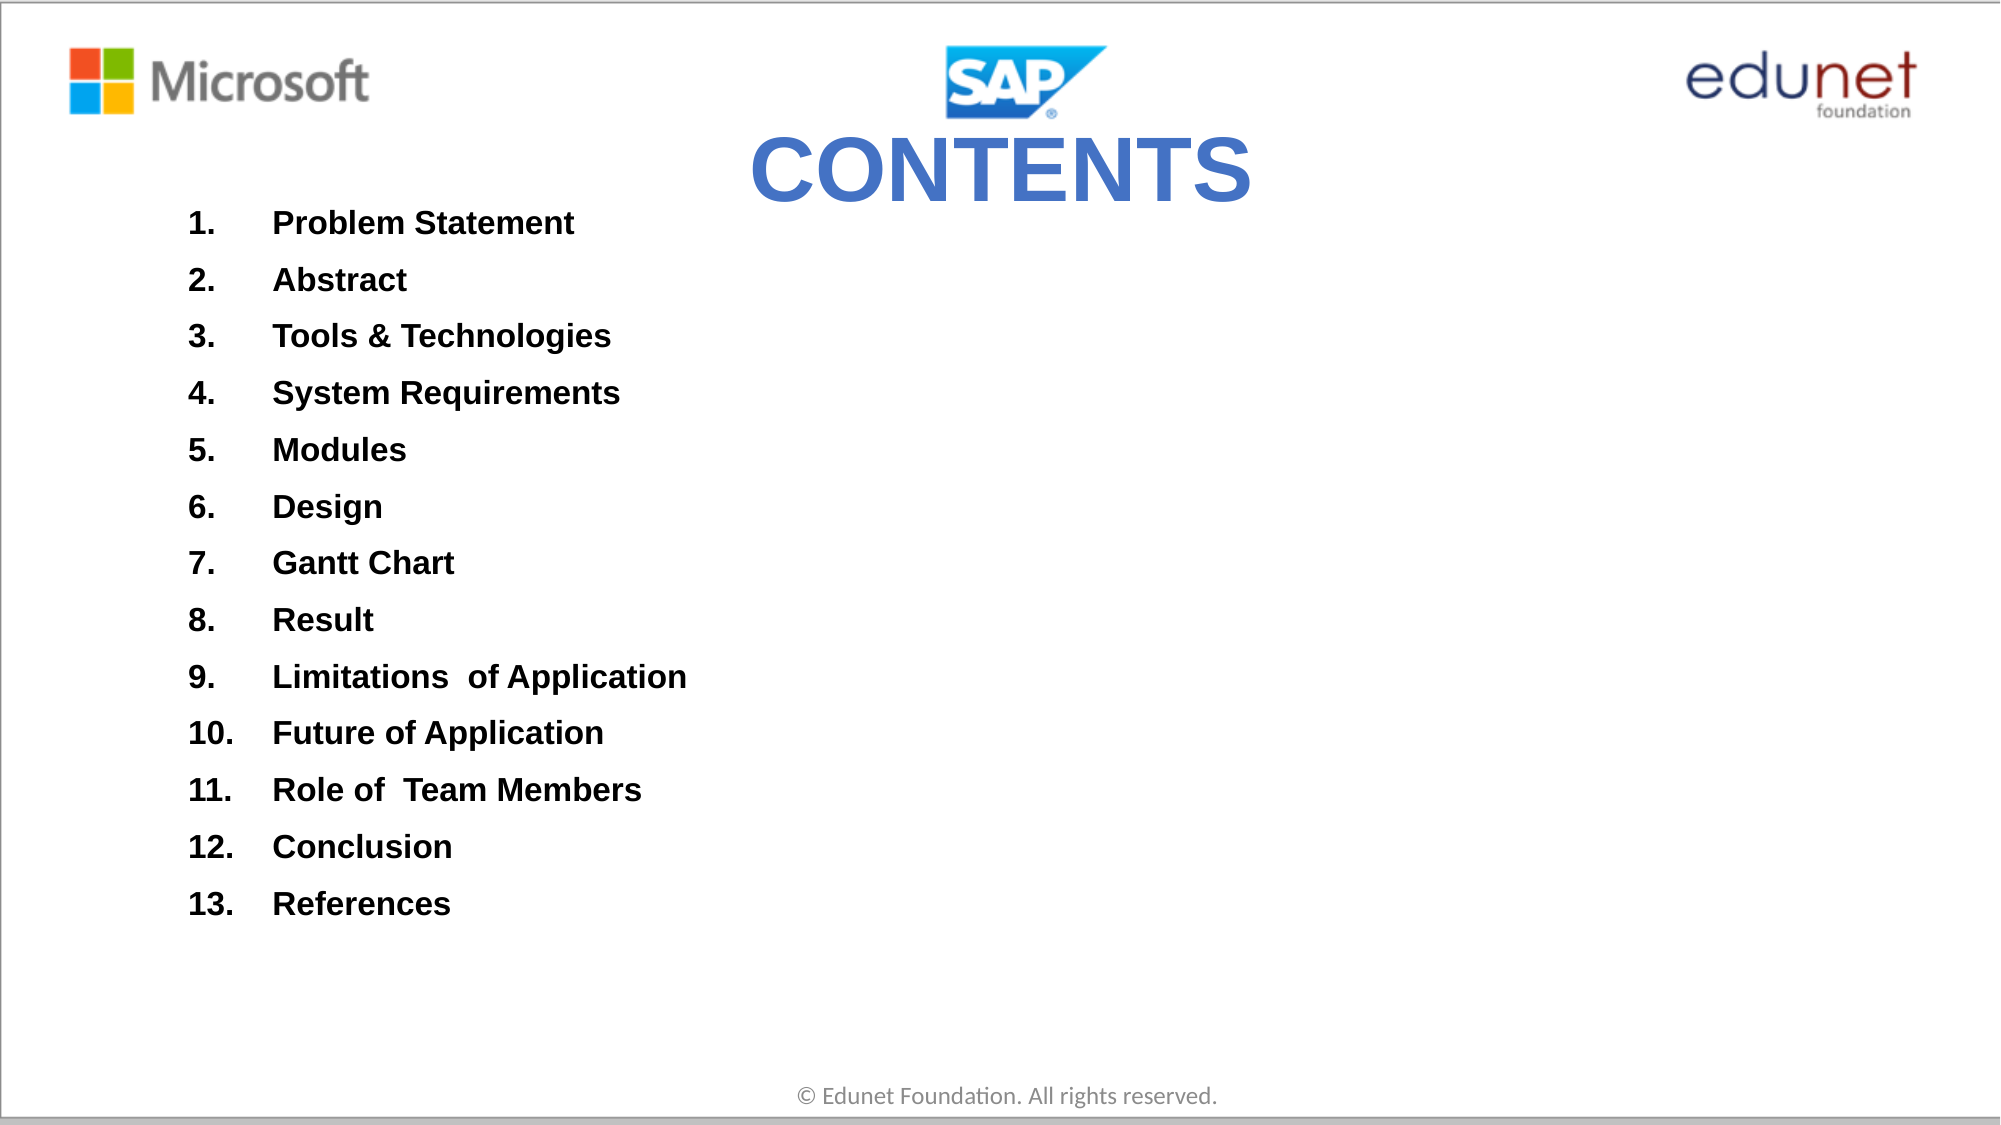

# CONTENTS
Problem Statement
Abstract
Tools & Technologies
System Requirements
Modules
Design
Gantt Chart
Result
Limitations  of Application
Future of Application
Role of  Team Members
Conclusion
References

© Edunet Foundation. All rights reserved.